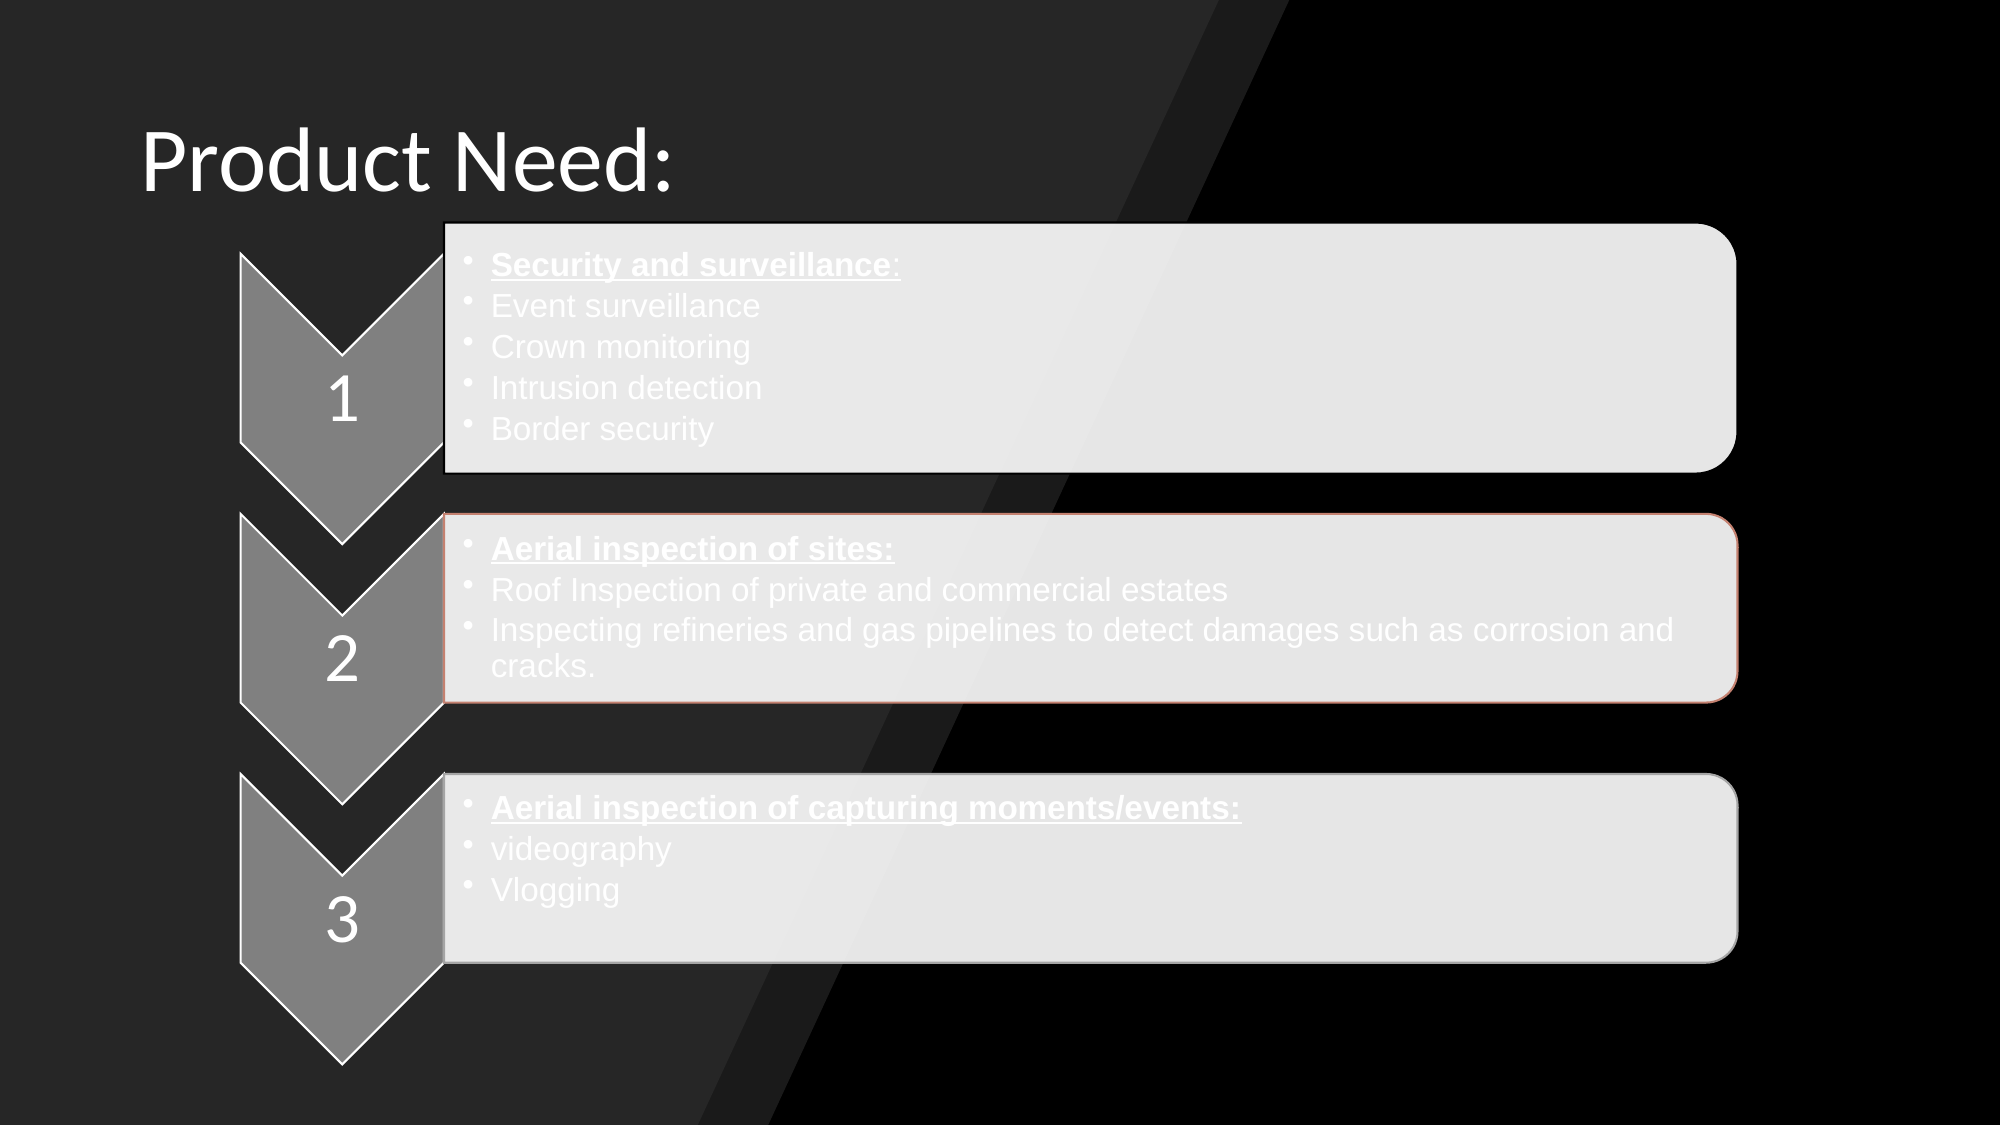

# Product Need:
1
Security and surveillance:
Event surveillance
Crown monitoring
Intrusion detection
Border security
2
‍Aerial inspection of sites:
‍Roof Inspection of private and commercial estates
Inspecting refineries and gas pipelines to detect damages such as corrosion and cracks.
3
Aerial inspection of capturing moments/events:
videography
Vlogging